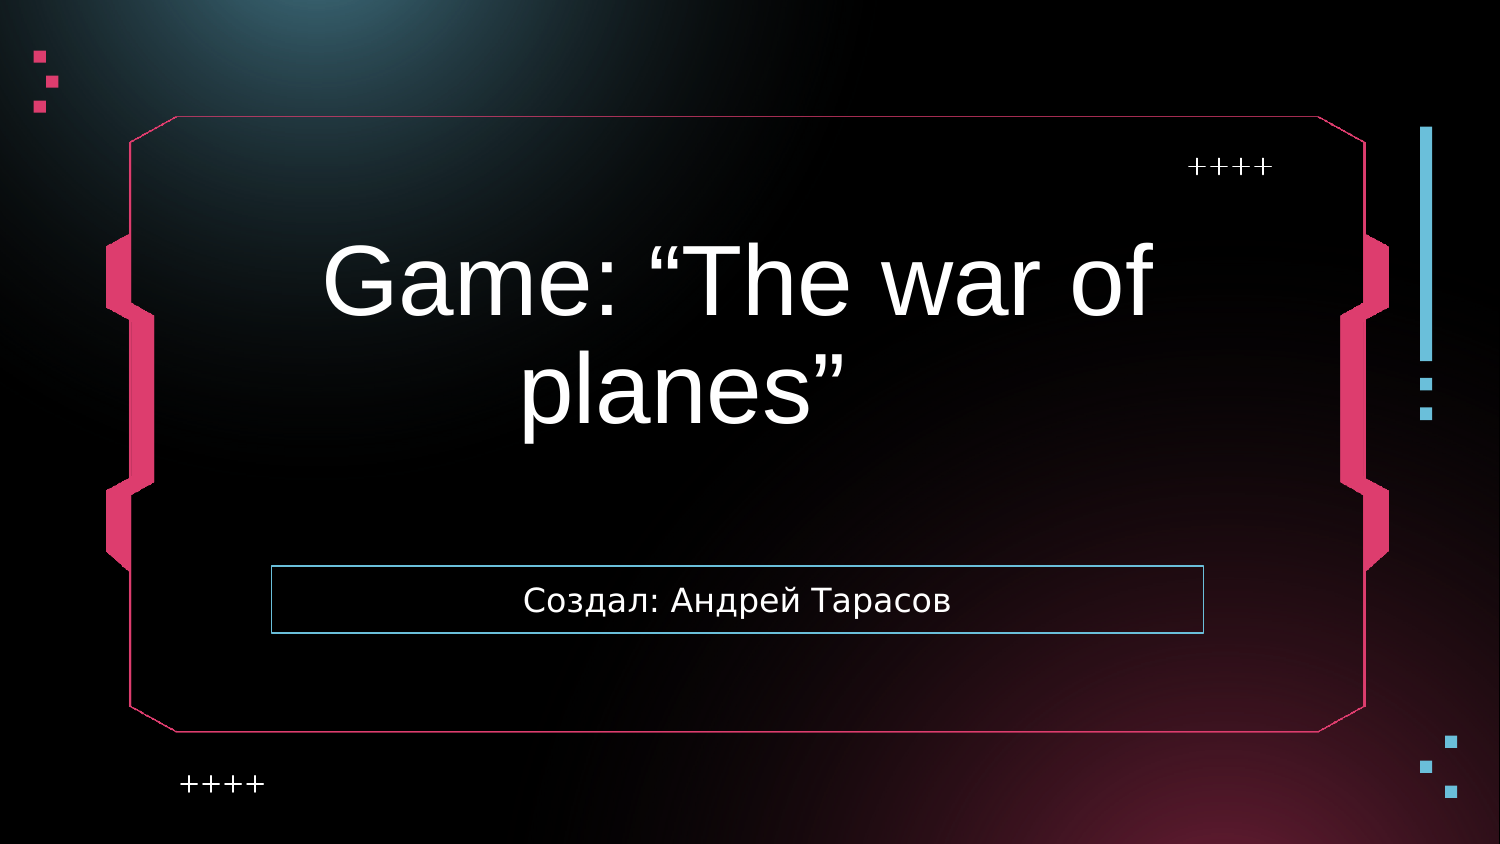

# Game: “The war of planes”
Создал: Андрей Тарасов